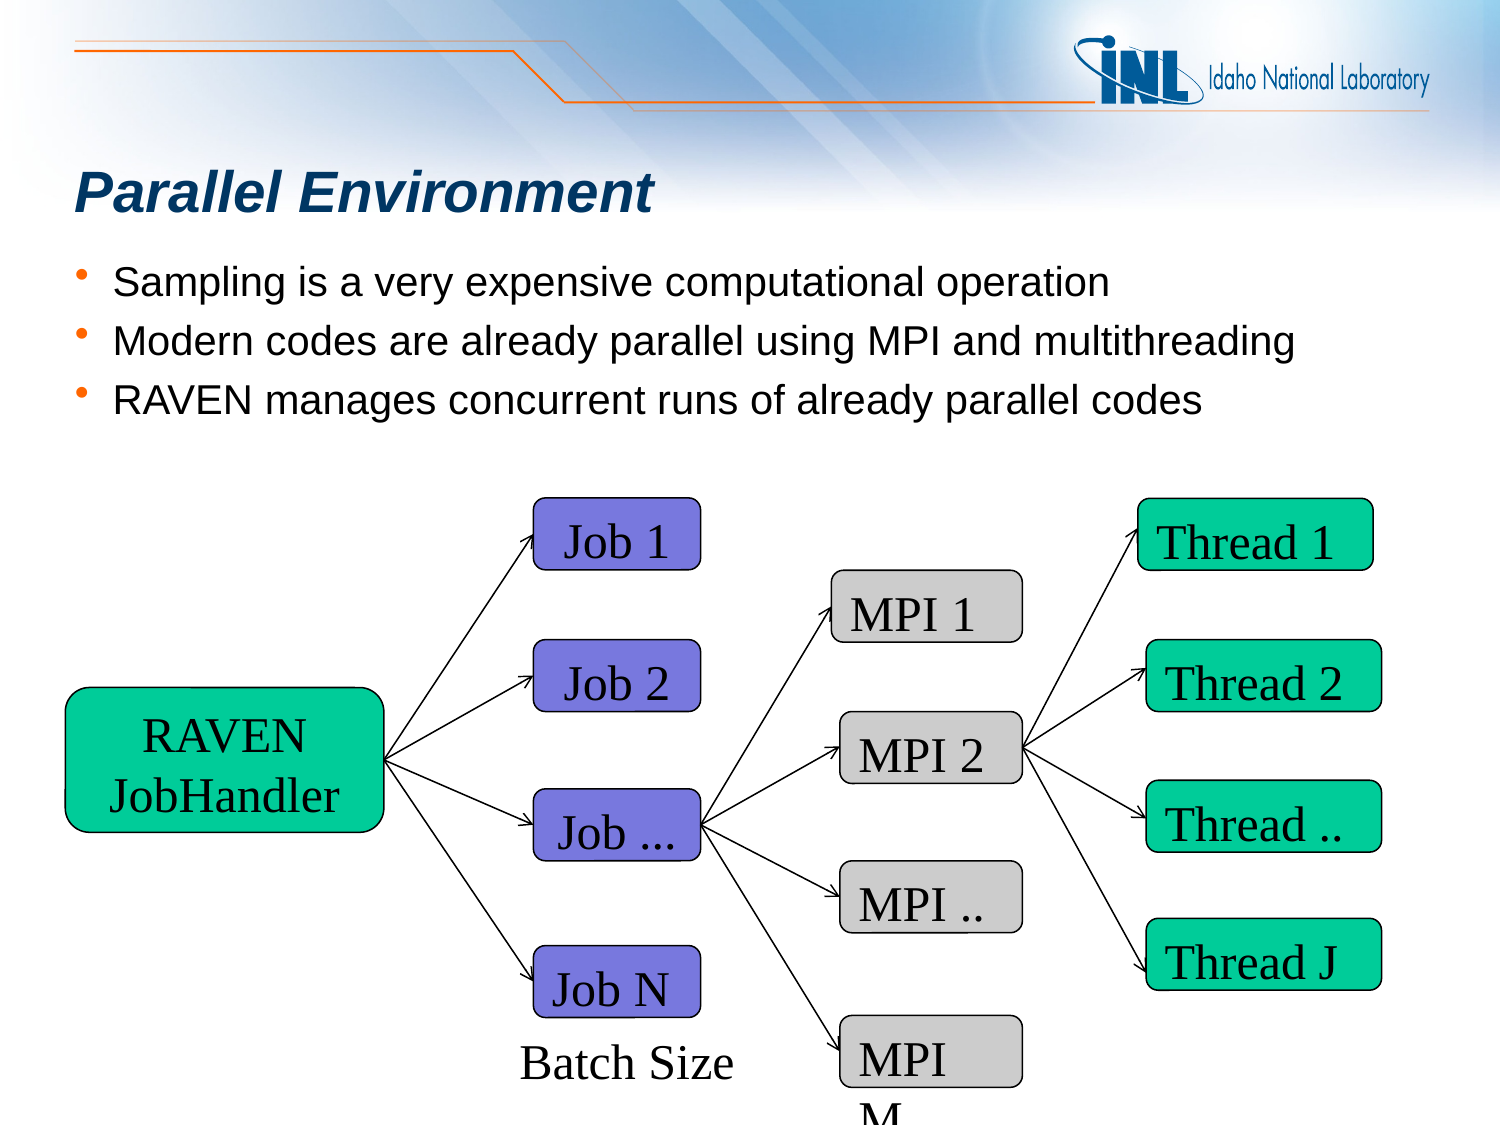

# Parallel Environment
Sampling is a very expensive computational operation
Modern codes are already parallel using MPI and multithreading
RAVEN manages concurrent runs of already parallel codes
Job 1
Thread 1
MPI 1
Job 2
Thread 2
RAVEN
JobHandler
MPI 2
Thread ..
Job ...
MPI ..
Thread J
Job N
MPI M
Batch Size